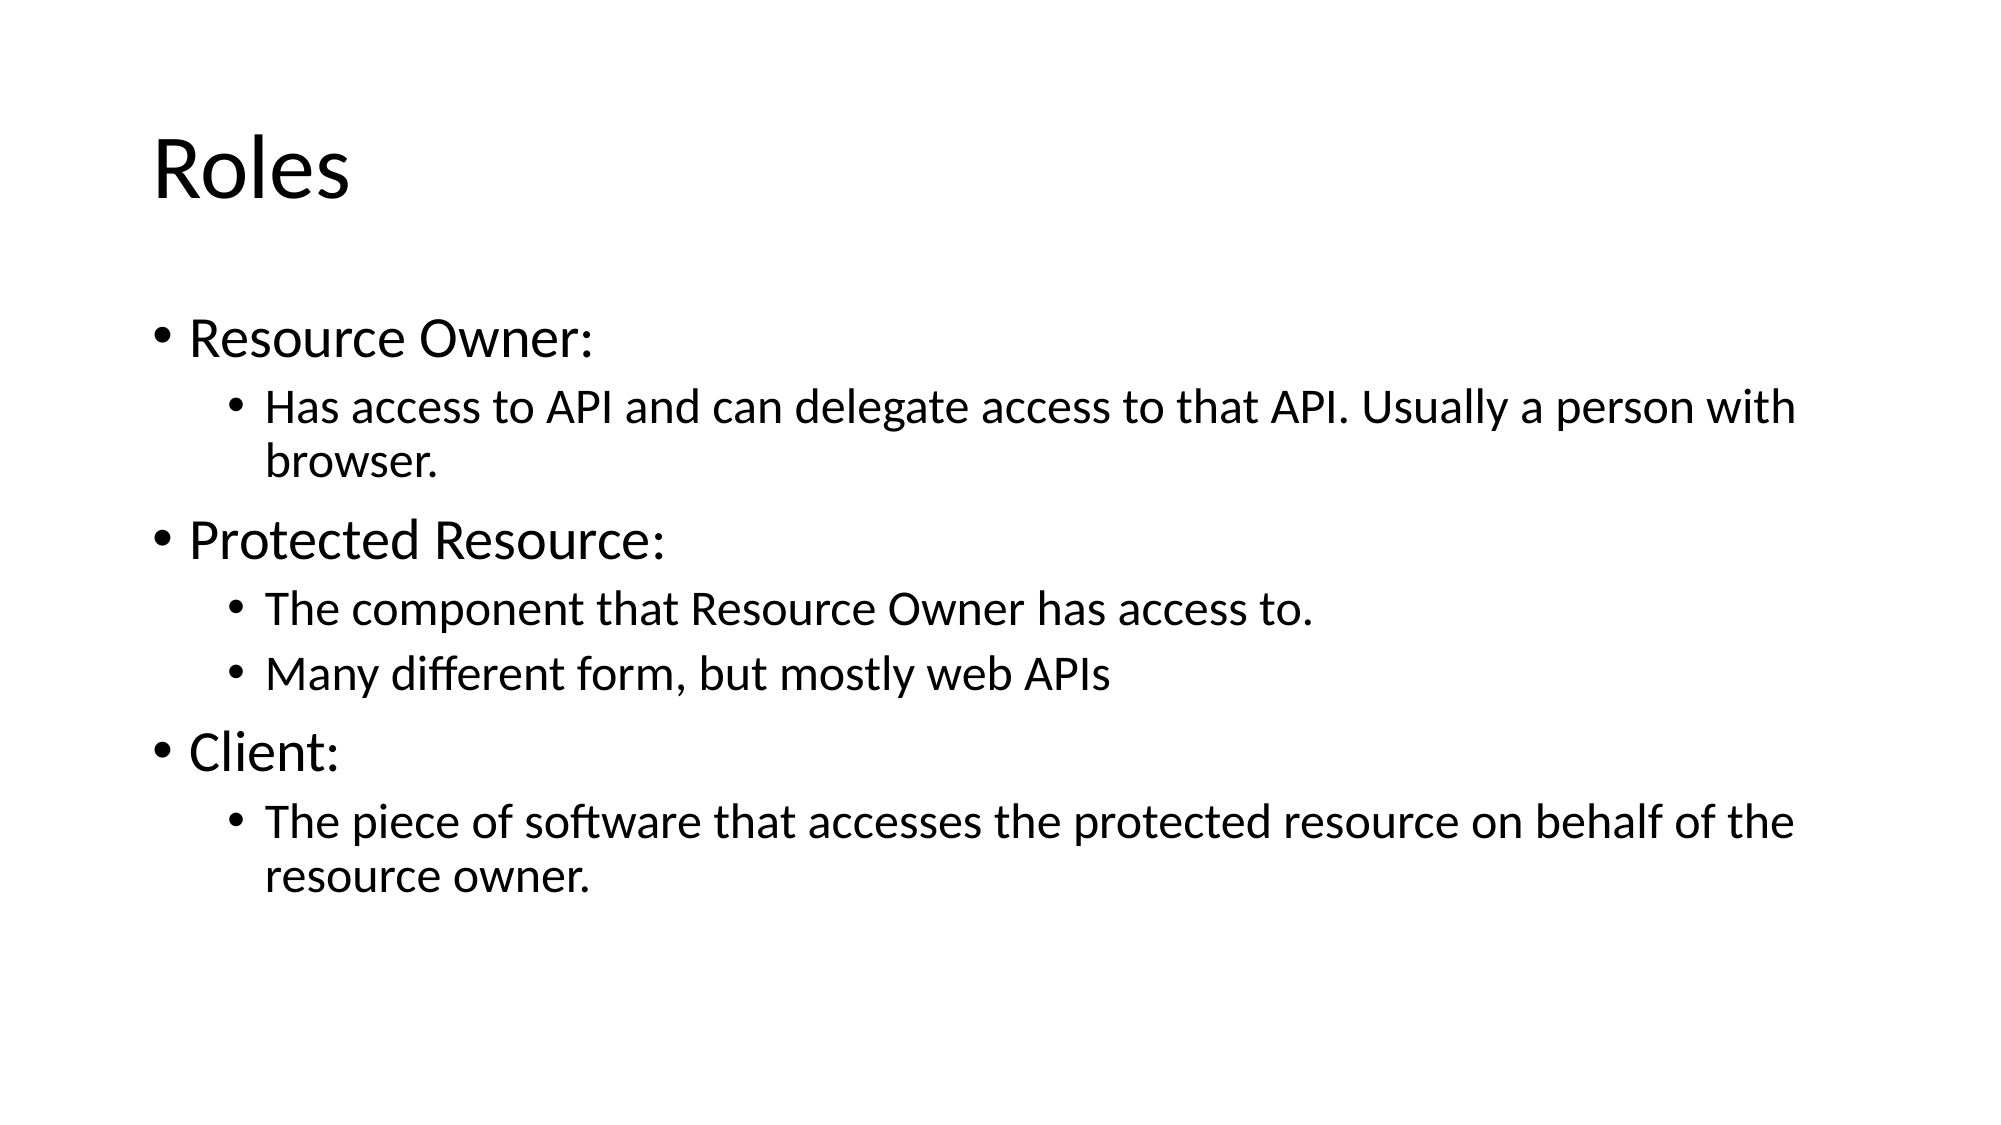

# Roles
Resource Owner:
Has access to API and can delegate access to that API. Usually a person with browser.
Protected Resource:
The component that Resource Owner has access to.
Many different form, but mostly web APIs
Client:
The piece of software that accesses the protected resource on behalf of the resource owner.